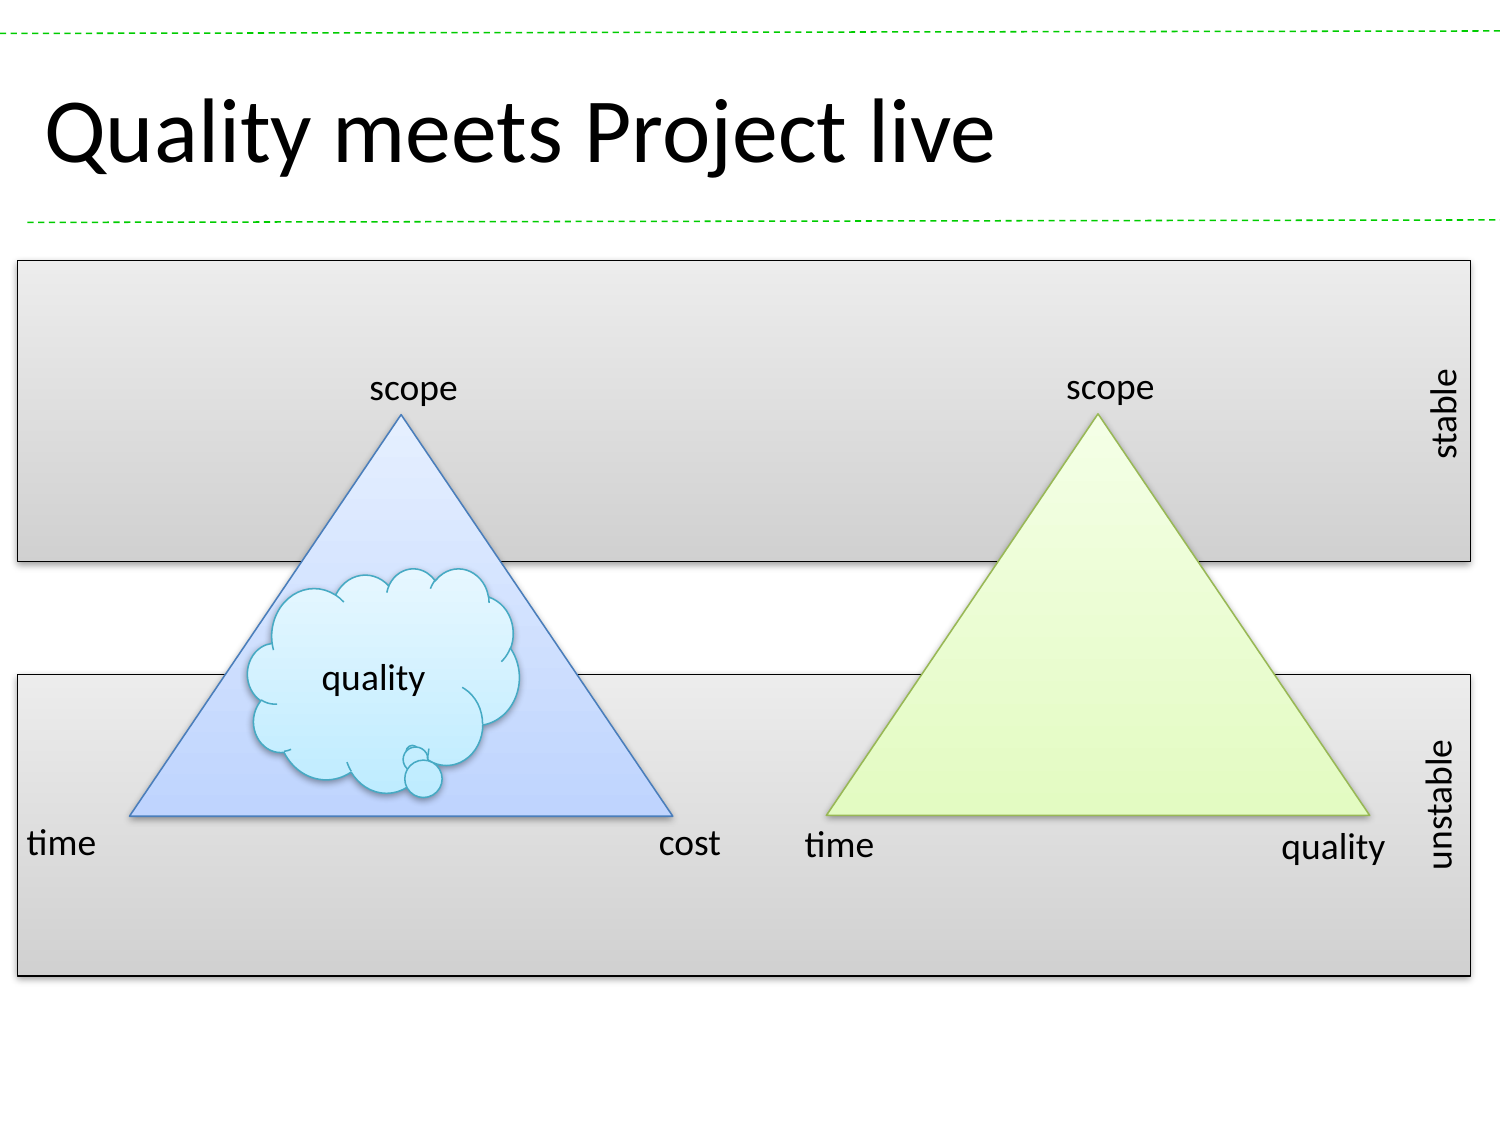

# Quality meets Project live

scope
scope
stable

quality

unstable
time
cost
time
quality